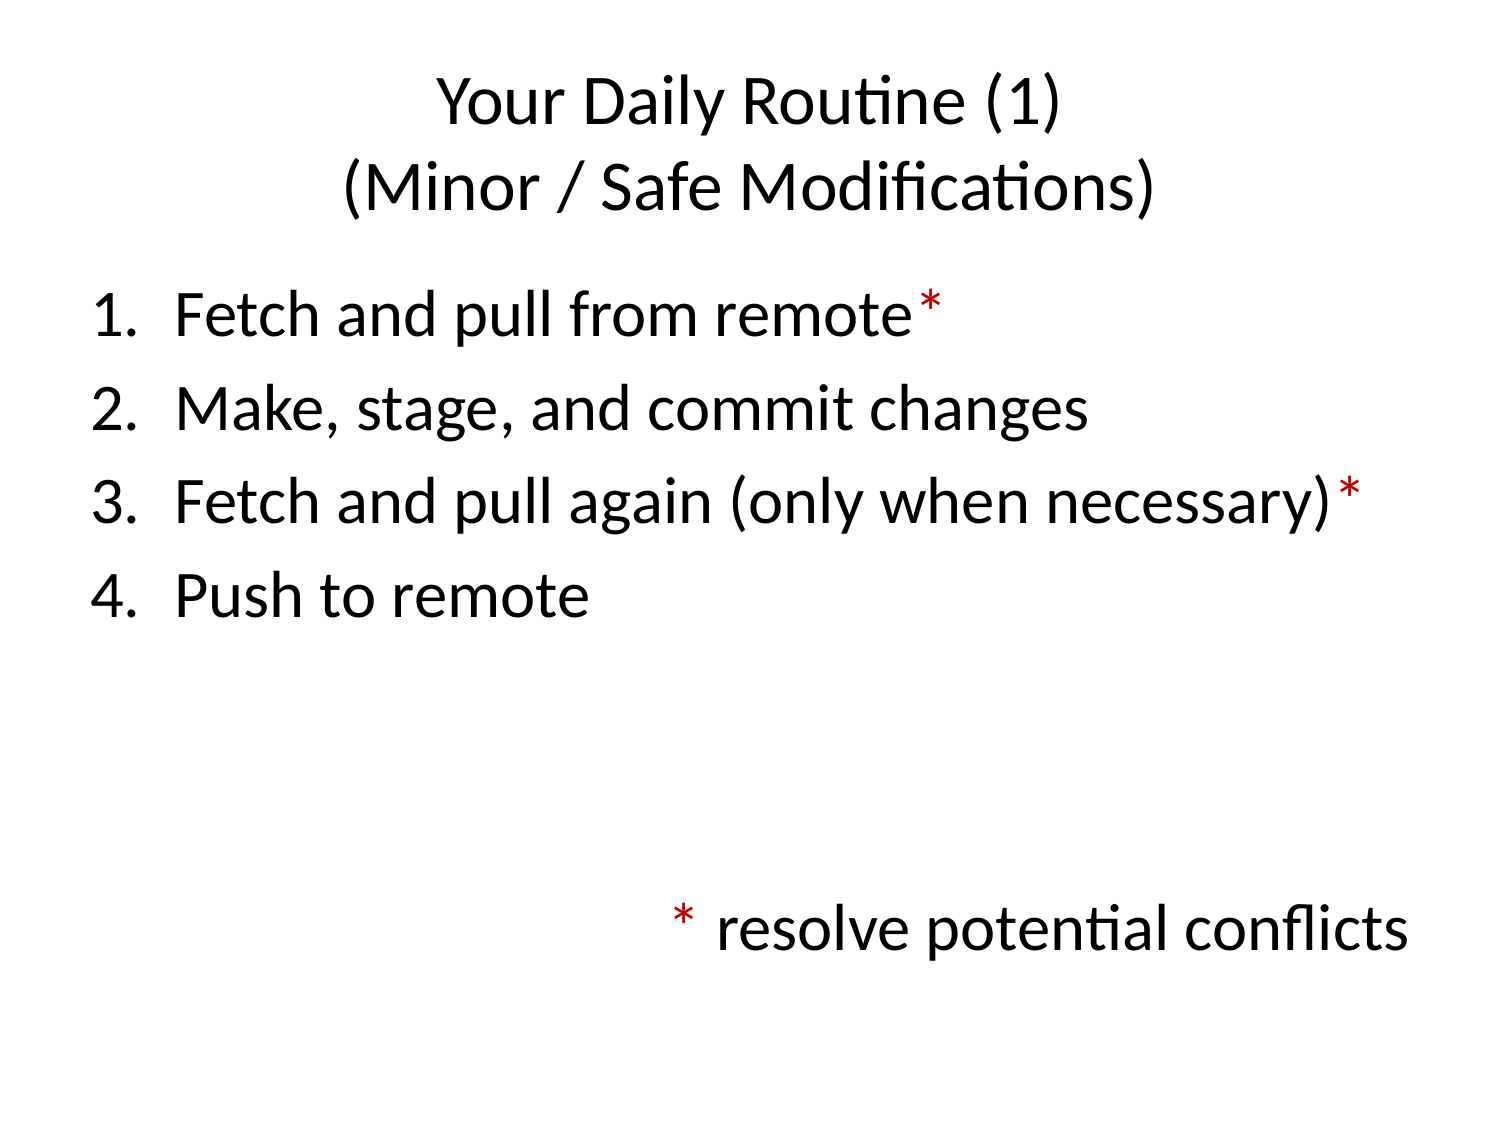

# Your Daily Routine (1) (Minor / Safe Modifications)
Fetch and pull from remote*
Make, stage, and commit changes
Fetch and pull again (only when necessary)*
Push to remote
* resolve potential conflicts